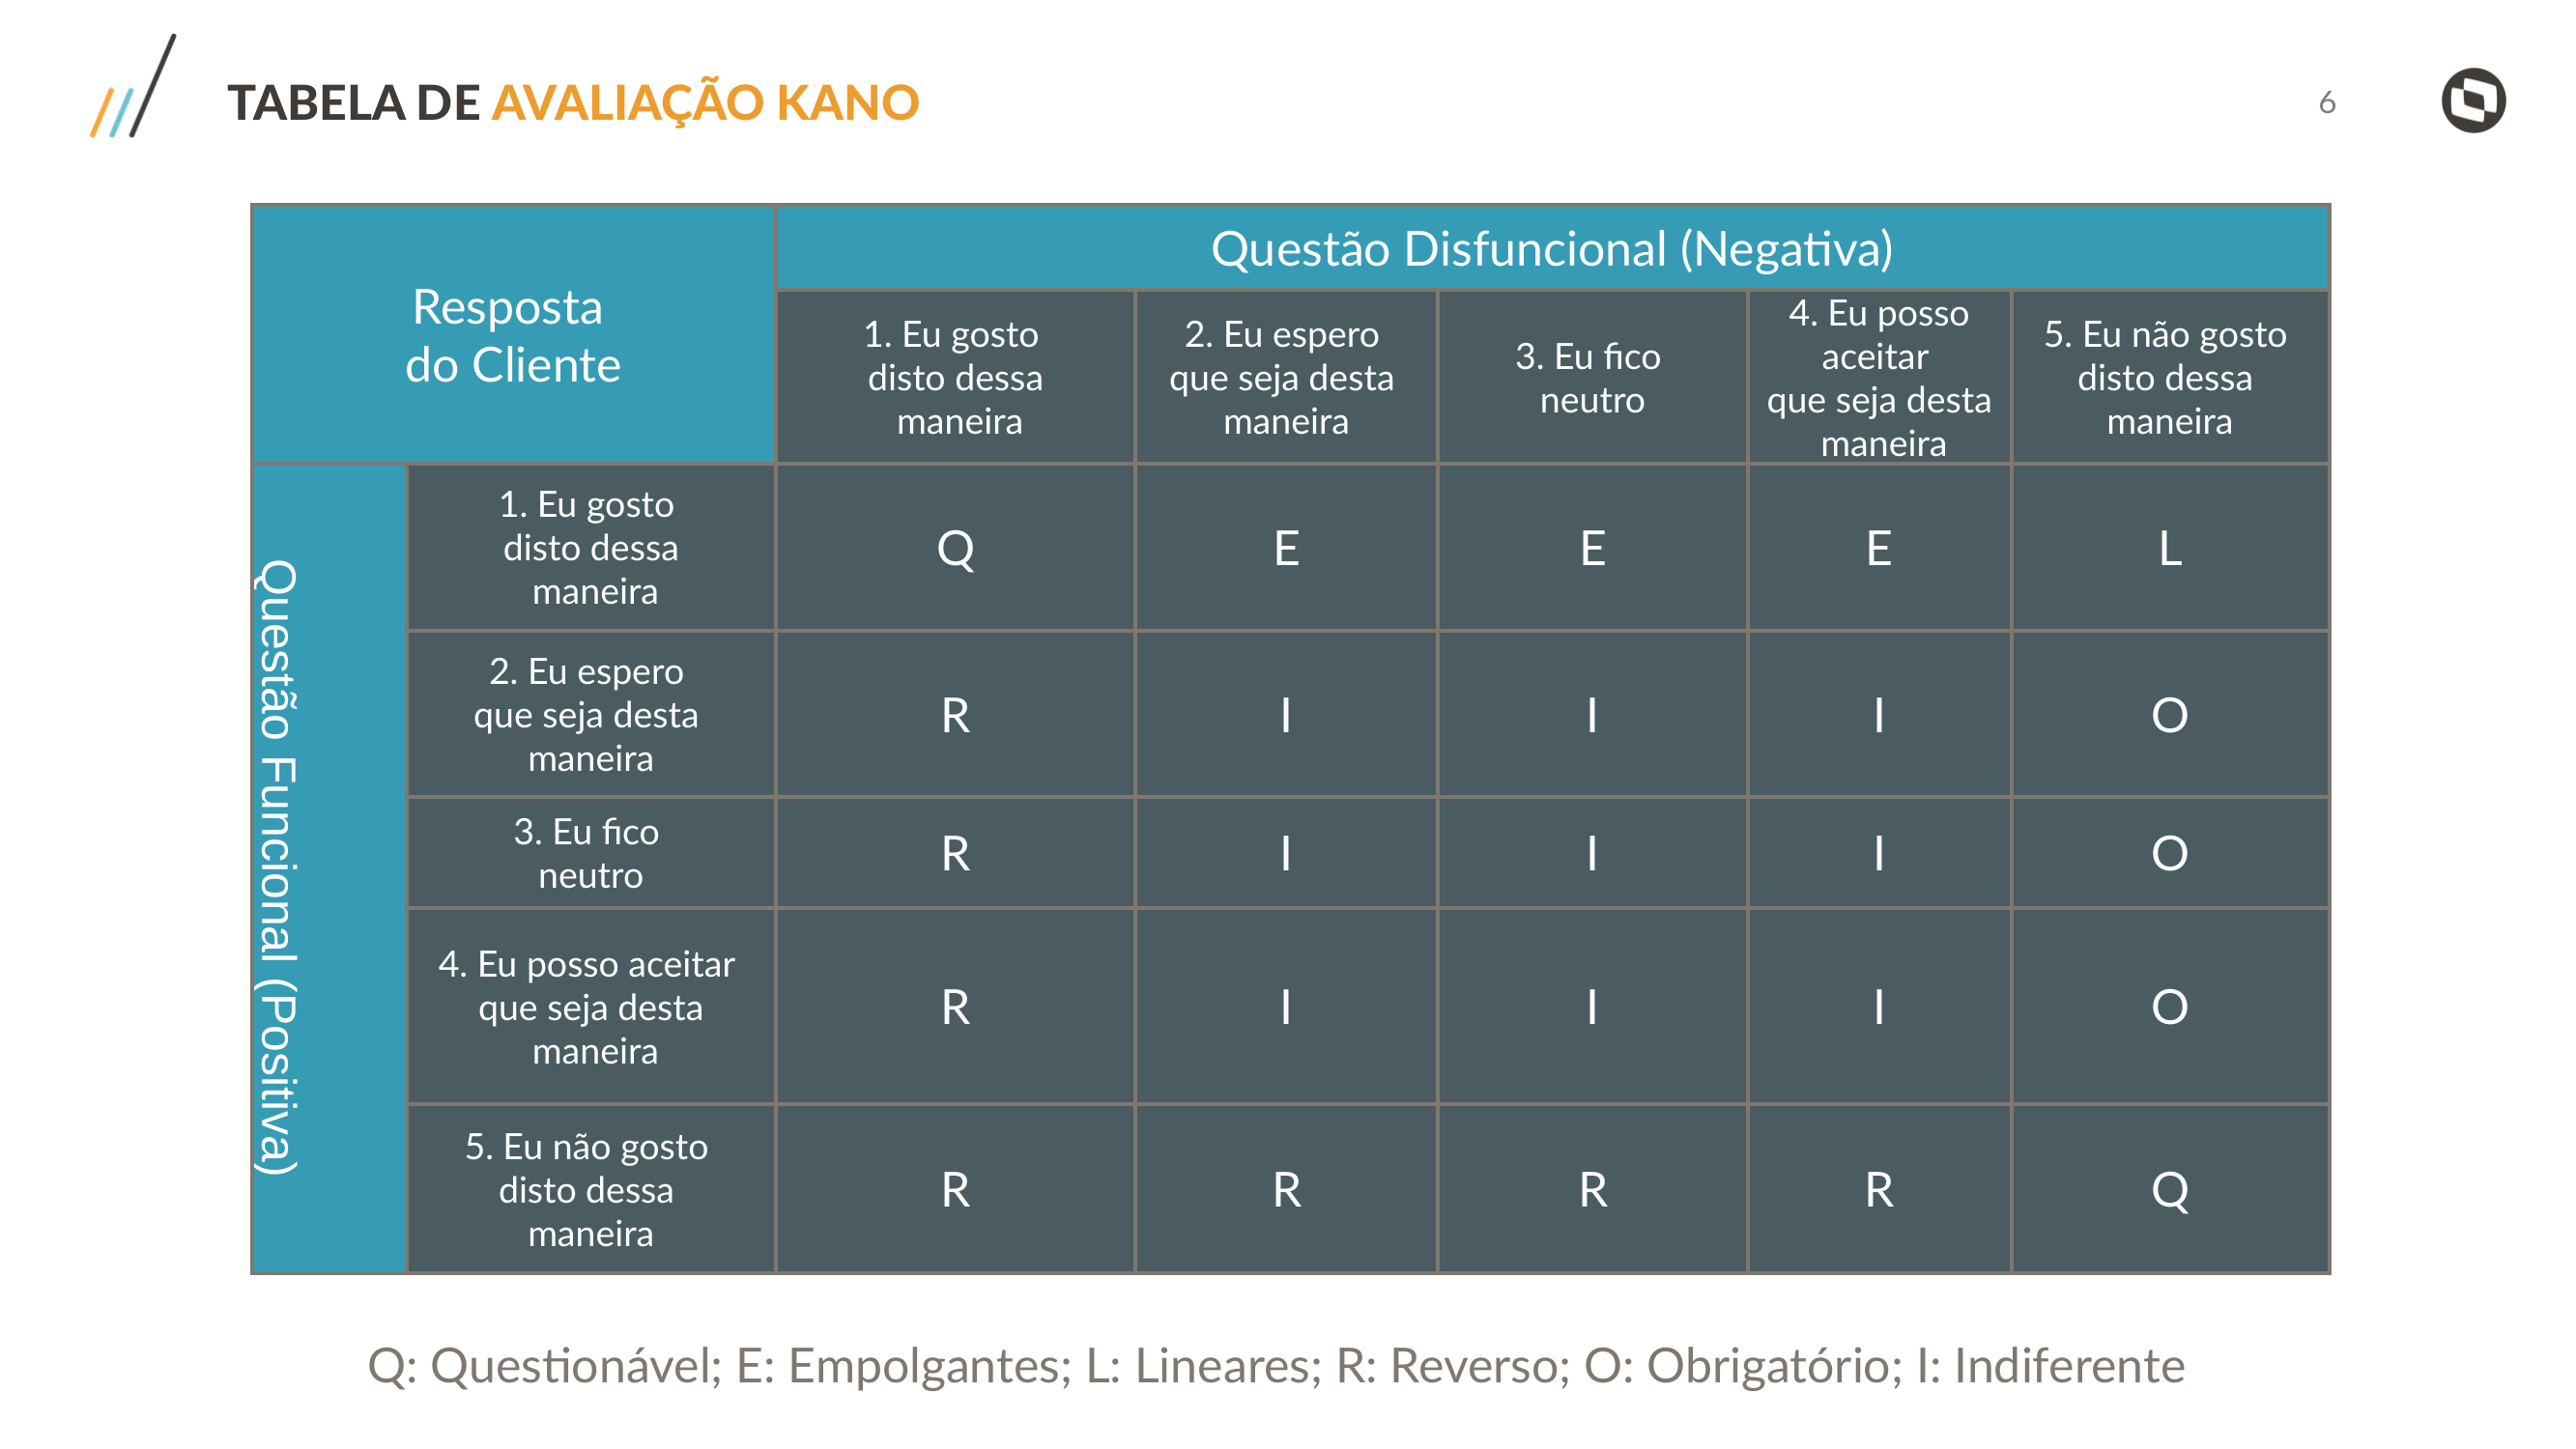

TABELA DE AVALIAÇÃO KANO
| Resposta do Cliente |  | Questão Disfuncional (Negativa) |  |  |  |  |
| --- | --- | --- | --- | --- | --- | --- |
|  |  | 1. Eu gosto disto dessa maneira | 2. Eu espero que seja desta maneira | 3. Eu fico neutro | 4. Eu posso aceitar que seja desta maneira | 5. Eu não gosto disto dessa maneira |
| Questão Funcional (Positiva) | 1. Eu gosto disto dessa maneira | Q | E | E | E | L |
|  | 2. Eu espero que seja desta maneira | R | I | I | I | O |
|  | 3. Eu fico neutro | R | I | I | I | O |
|  | 4. Eu posso aceitar que seja desta maneira | R | I | I | I | O |
|  | 5. Eu não gosto disto dessa maneira | R | R | R | R | Q |
Q: Questionável; E: Empolgantes; L: Lineares; R: Reverso; O: Obrigatório; I: Indiferente